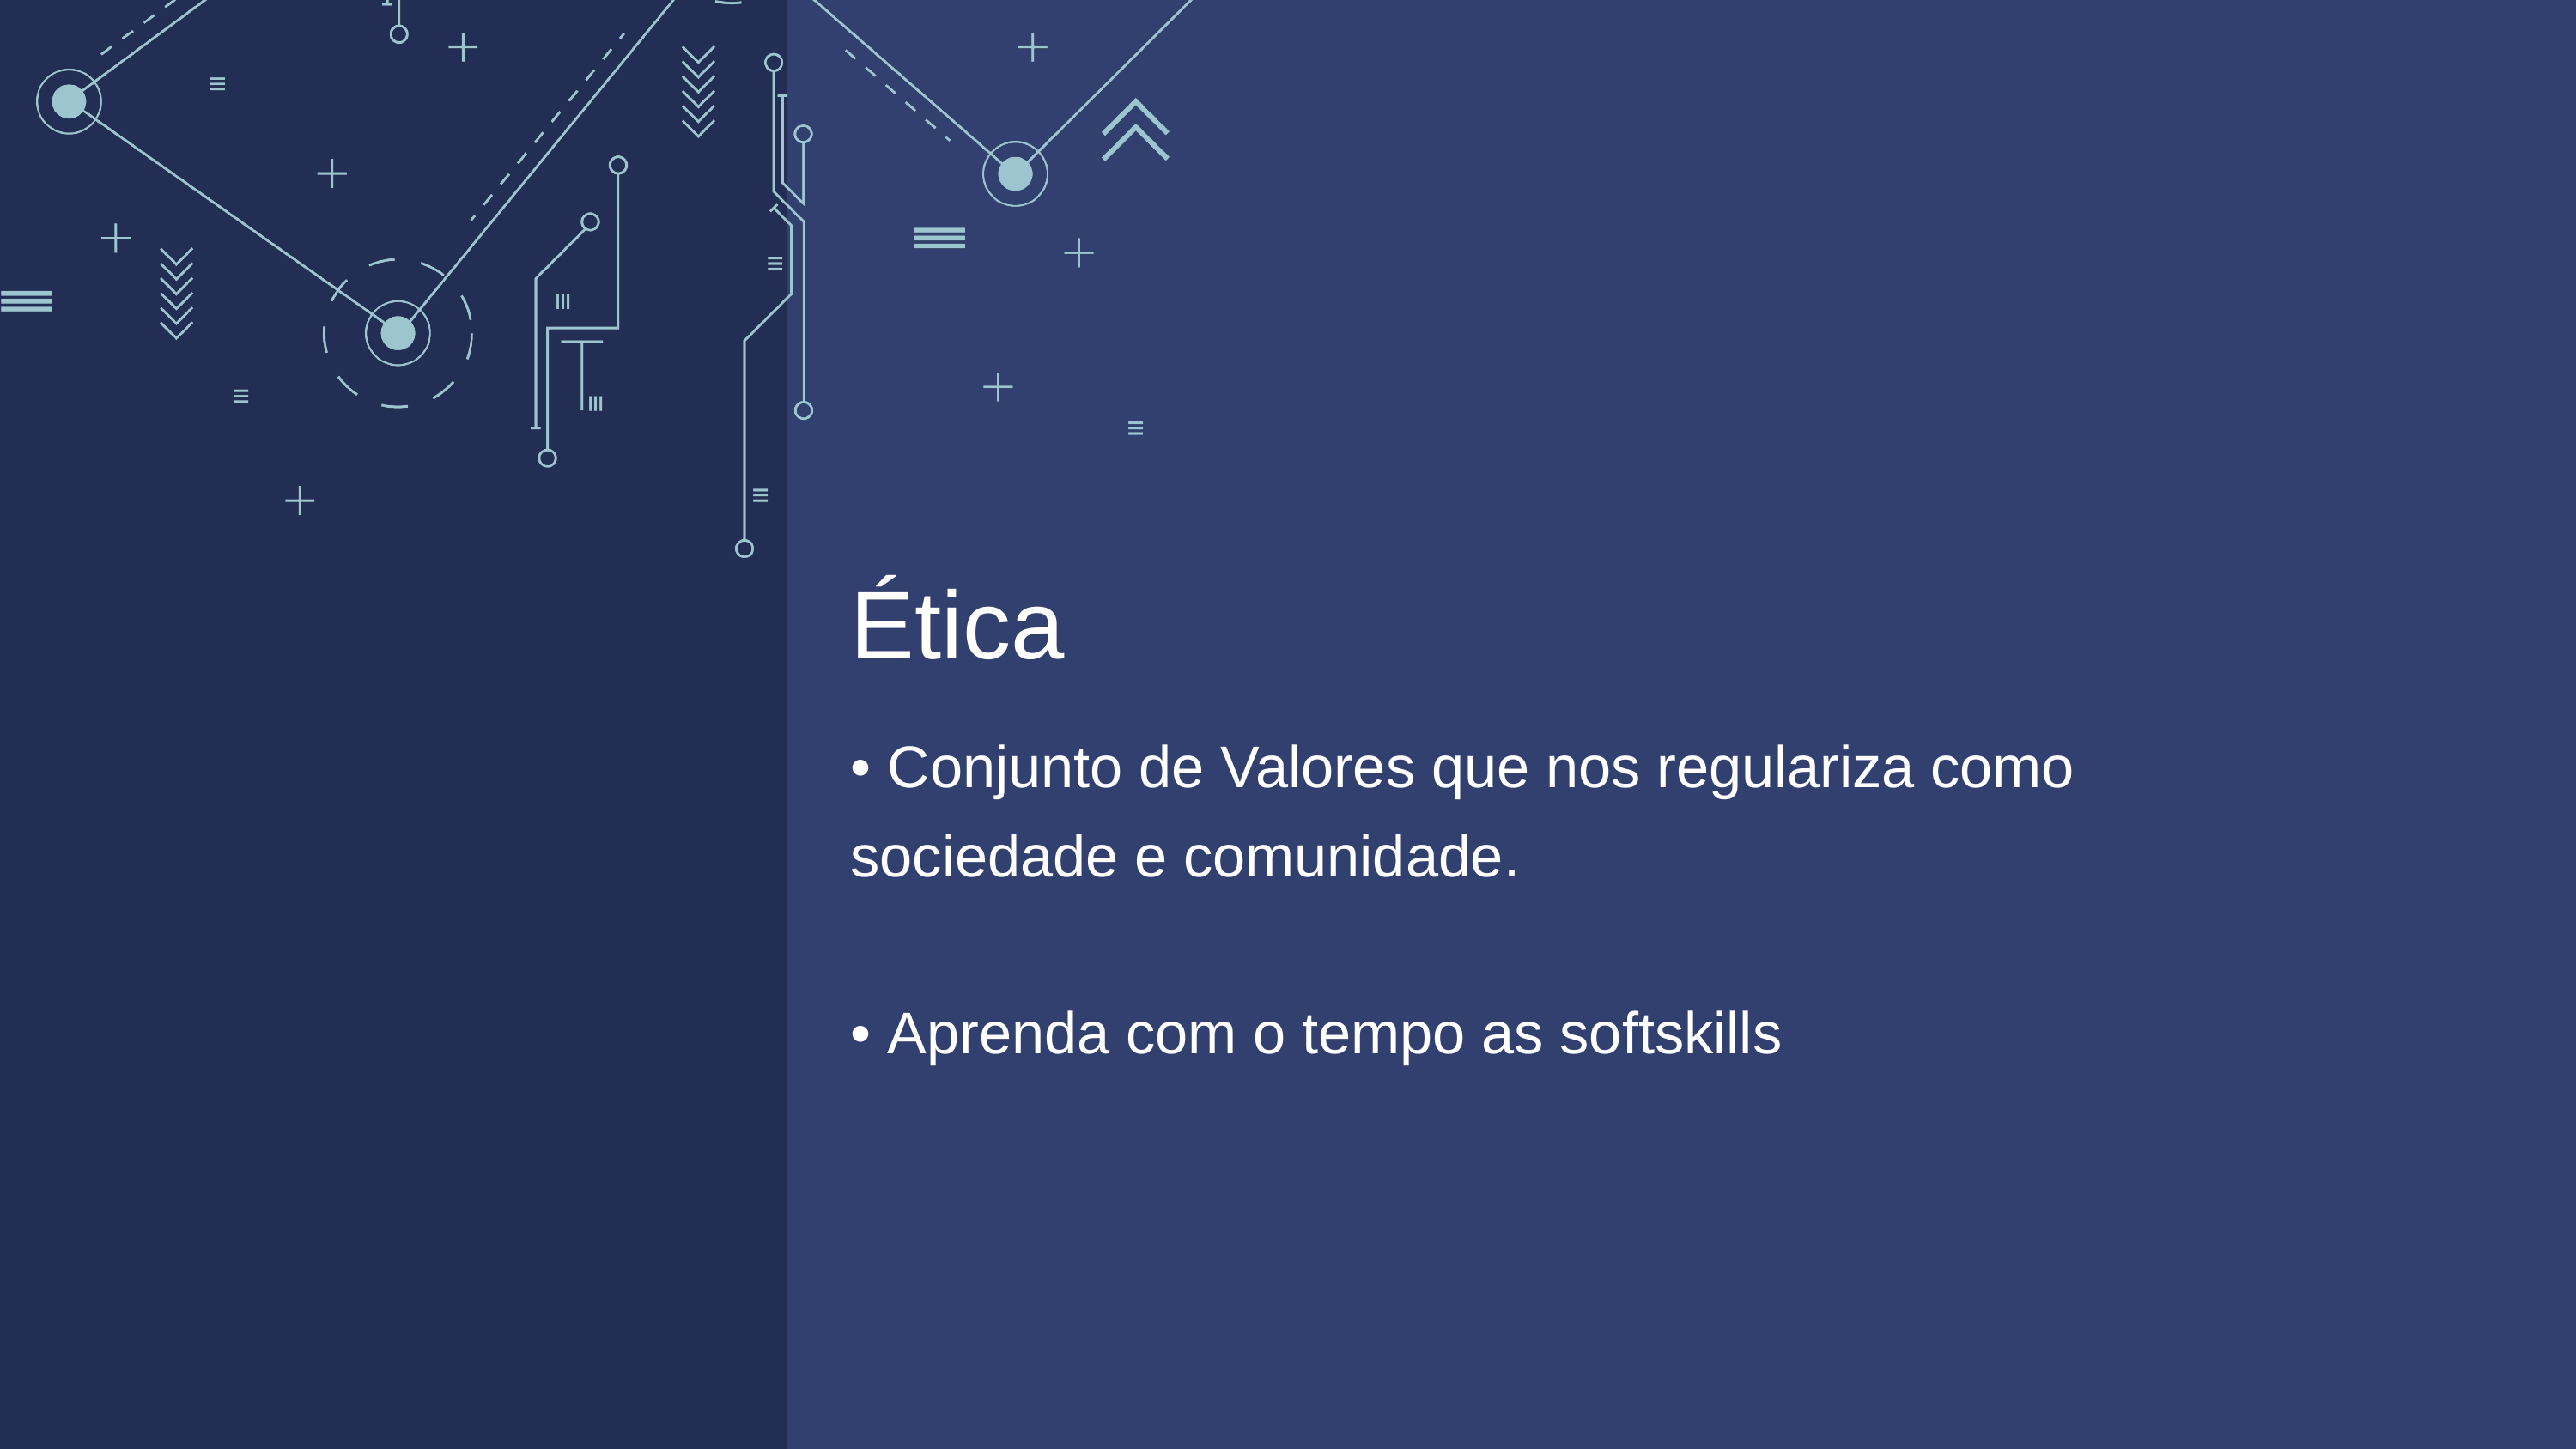

Ética
• Conjunto de Valores que nos regulariza como sociedade e comunidade.

• Aprenda com o tempo as softskills

Agenda and Objectives